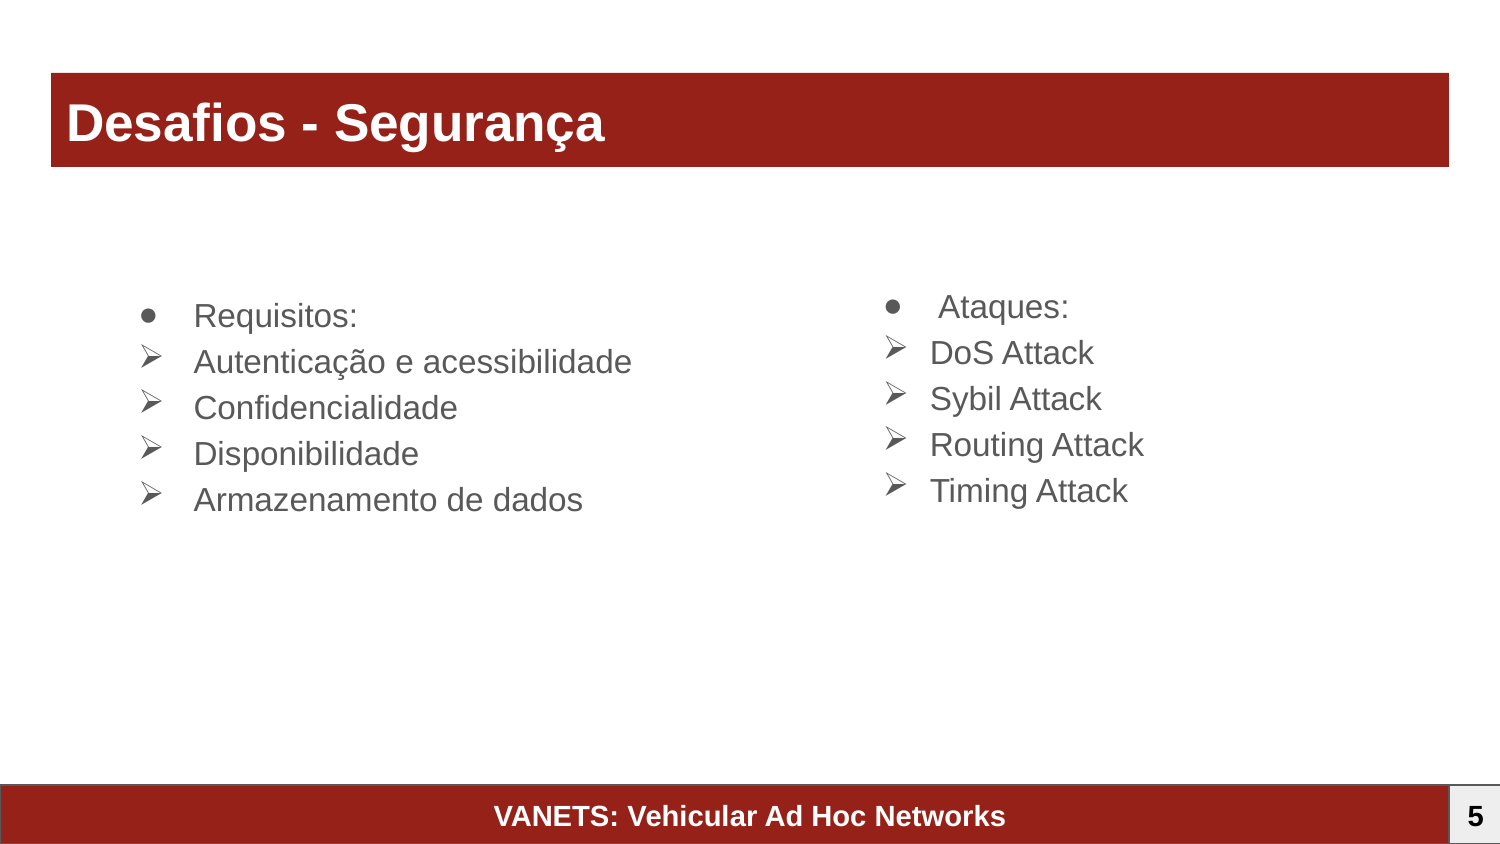

# Desafios - Segurança

Ataques:
DoS Attack
Sybil Attack
Routing Attack
Timing Attack
Requisitos:
Autenticação e acessibilidade
Confidencialidade
Disponibilidade
Armazenamento de dados

VANETS: Vehicular Ad Hoc Networks
5